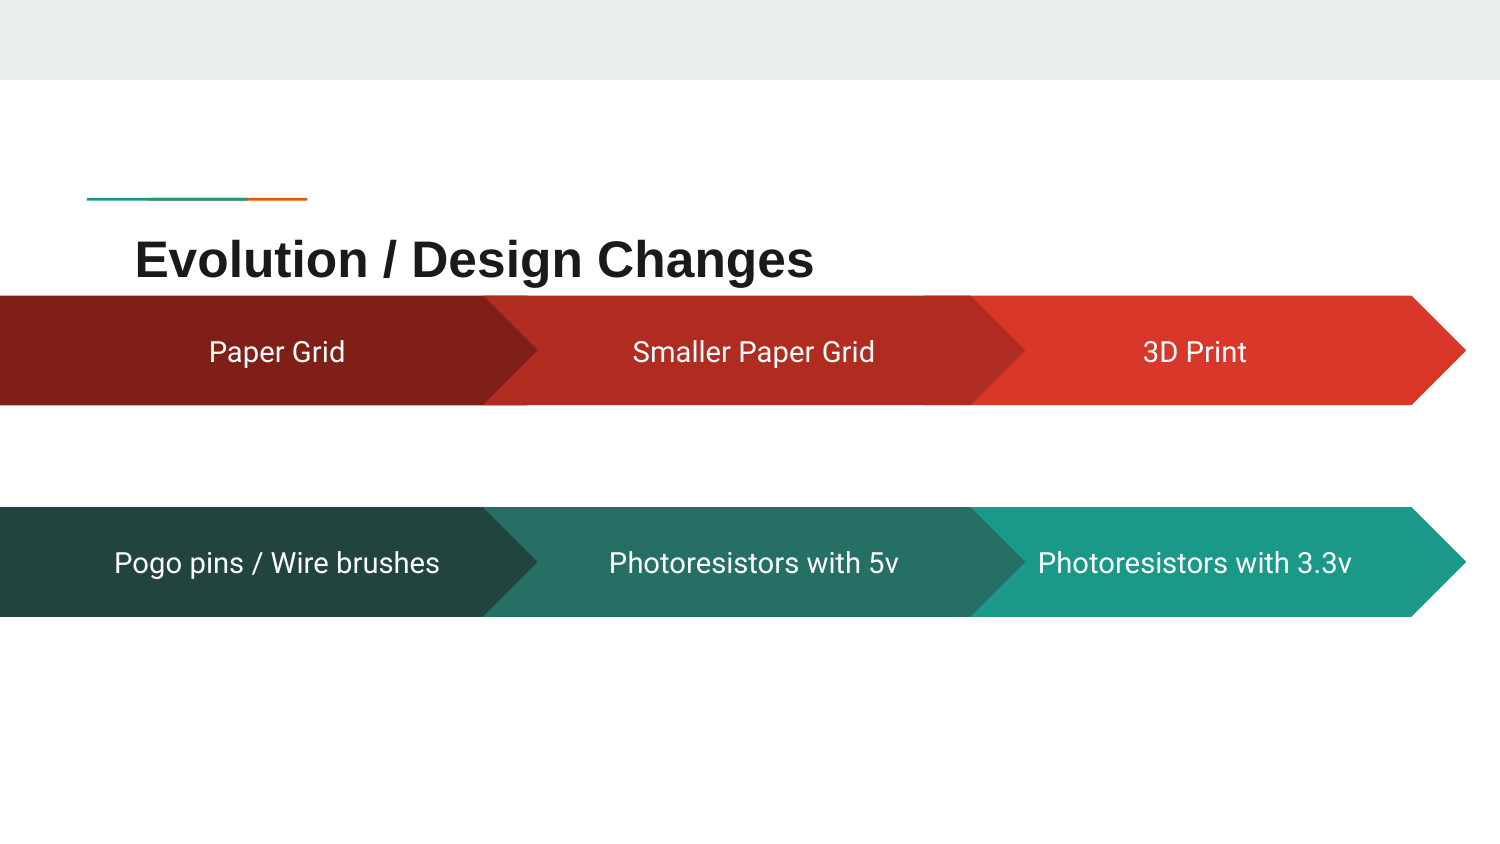

# Evolution / Design Changes
Smaller Paper Grid
3D Print
Paper Grid
Photoresistors with 5v
Photoresistors with 3.3v
Pogo pins / Wire brushes